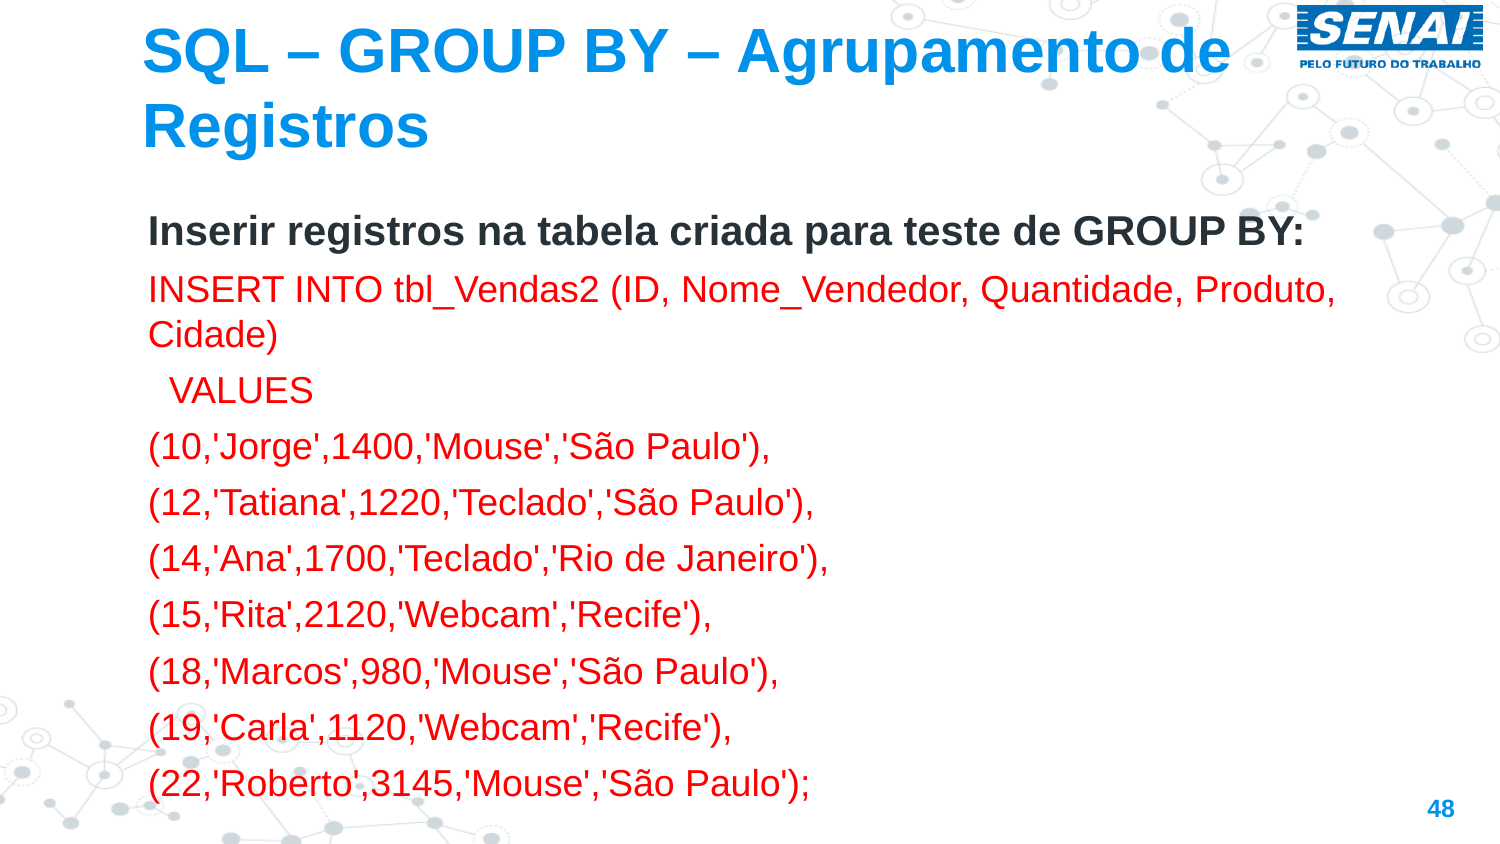

# SQL – GROUP BY – Agrupamento de Registros
Inserir registros na tabela criada para teste de GROUP BY:
INSERT INTO tbl_Vendas2 (ID, Nome_Vendedor, Quantidade, Produto, Cidade)
  VALUES
(10,'Jorge',1400,'Mouse','São Paulo'),
(12,'Tatiana',1220,'Teclado','São Paulo'),
(14,'Ana',1700,'Teclado','Rio de Janeiro'),
(15,'Rita',2120,'Webcam','Recife'),
(18,'Marcos',980,'Mouse','São Paulo'),
(19,'Carla',1120,'Webcam','Recife'),
(22,'Roberto',3145,'Mouse','São Paulo');
48